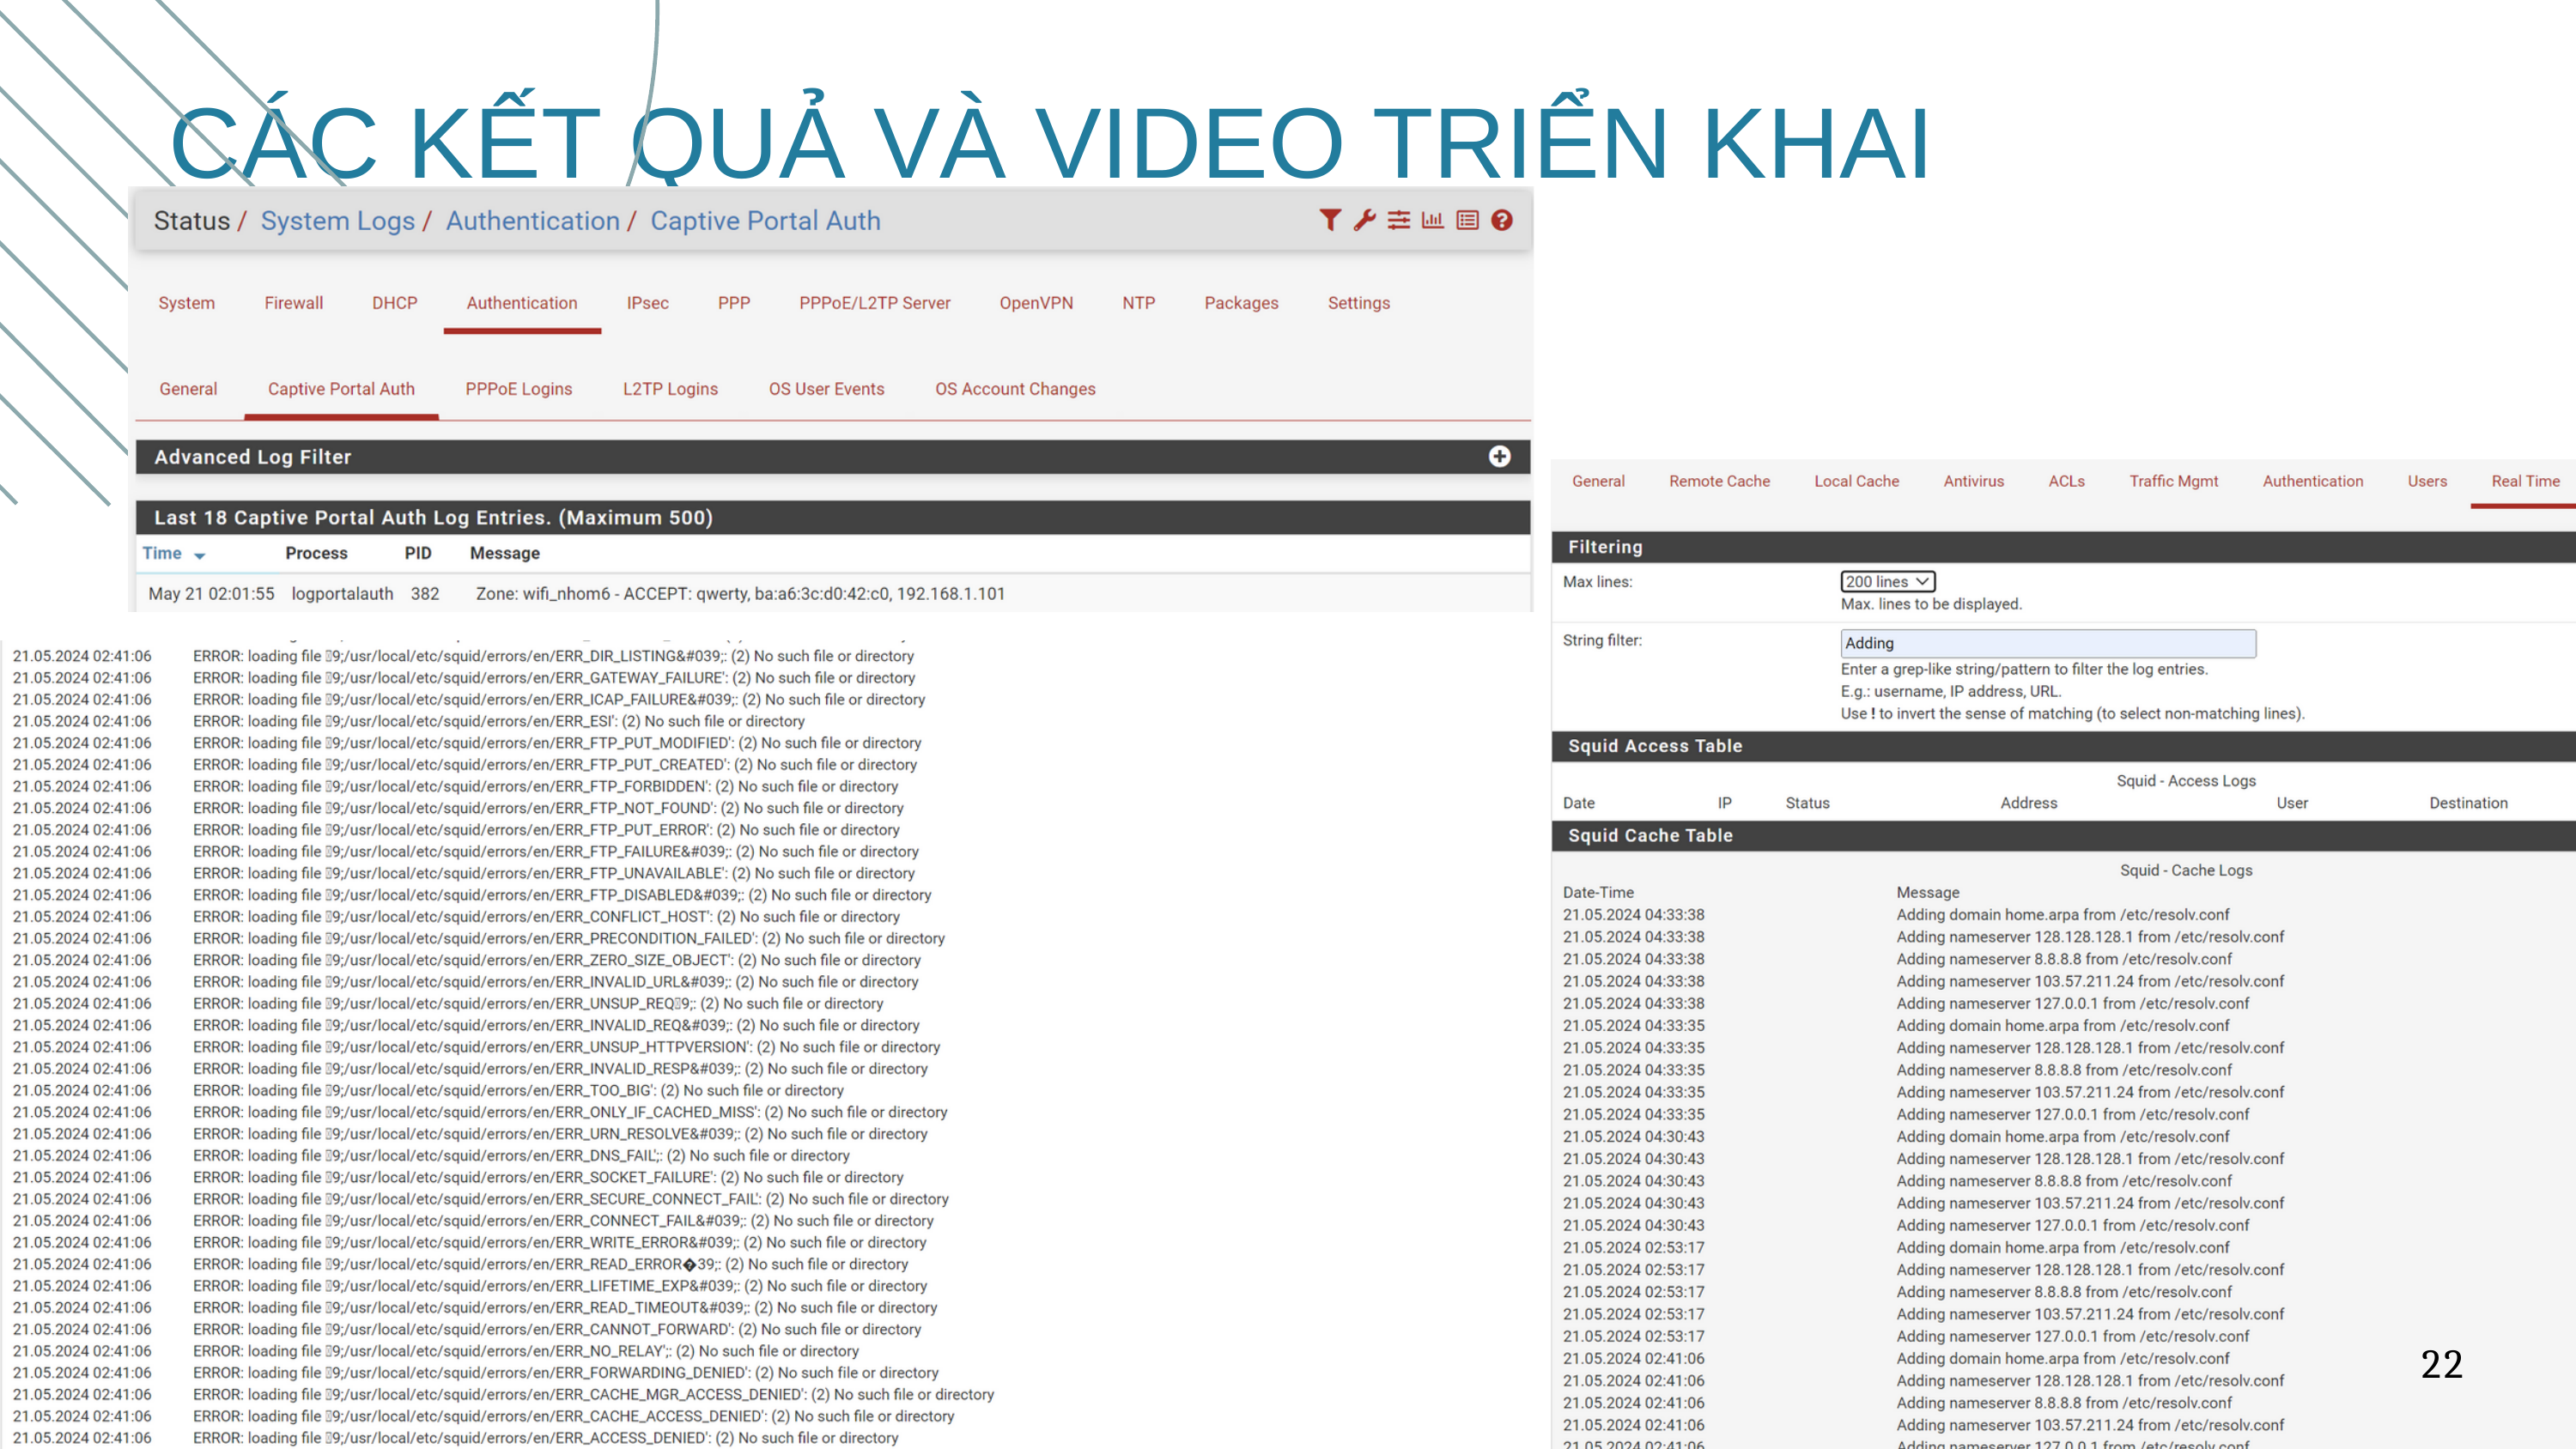

CÁC KẾT QUẢ VÀ VIDEO TRIỂN KHAI

22